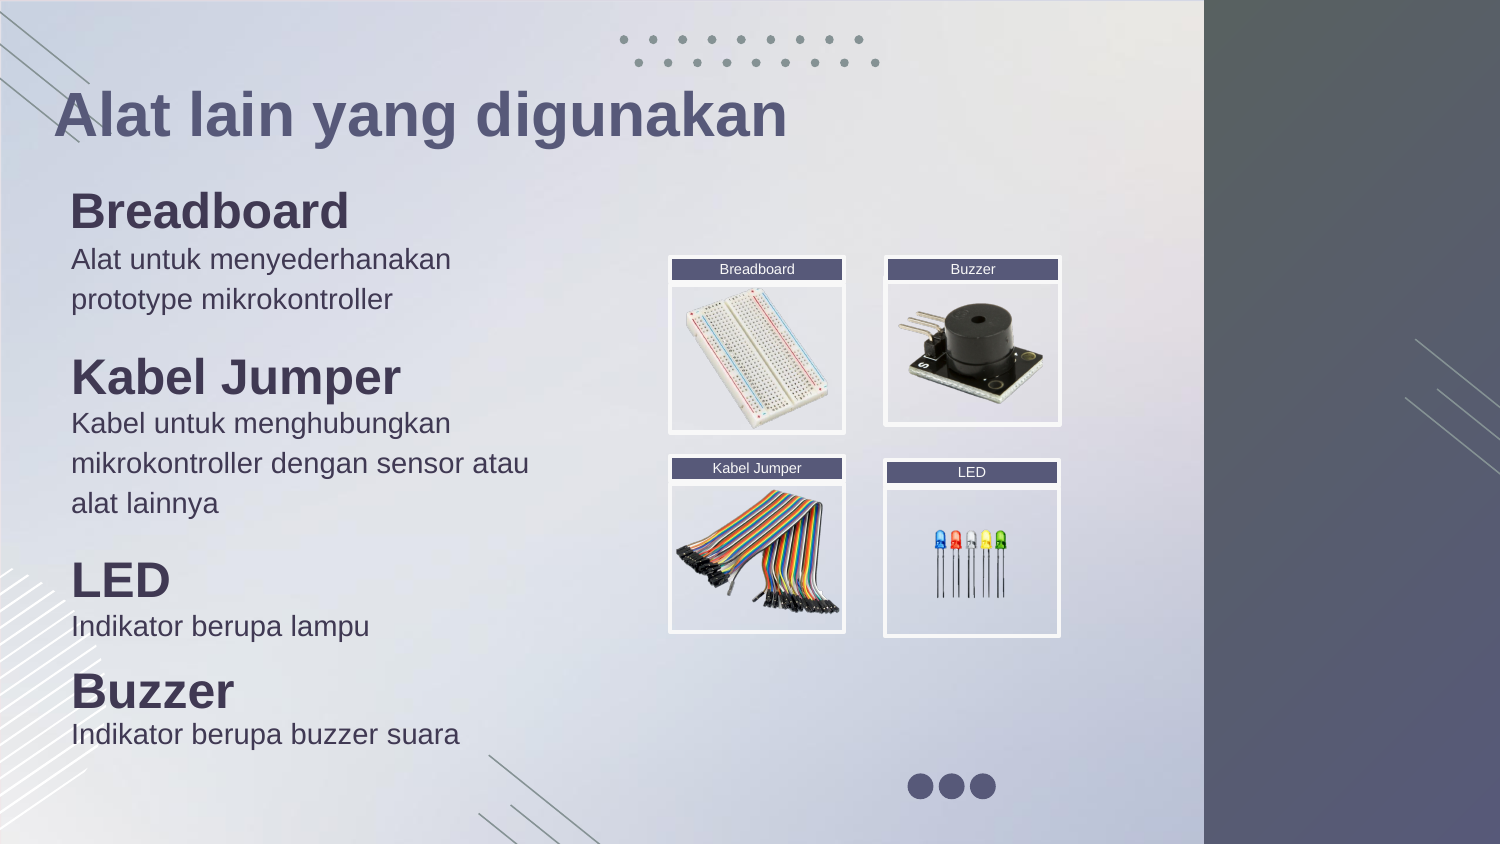

# Alat lain yang digunakan
Breadboard
Alat untuk menyederhanakan prototype mikrokontroller
Breadboard
Kabel Jumper
LED
Buzzer
Kabel Jumper
Kabel untuk menghubungkan mikrokontroller dengan sensor atau alat lainnya
LED
Indikator berupa lampu
Buzzer
Indikator berupa buzzer suara